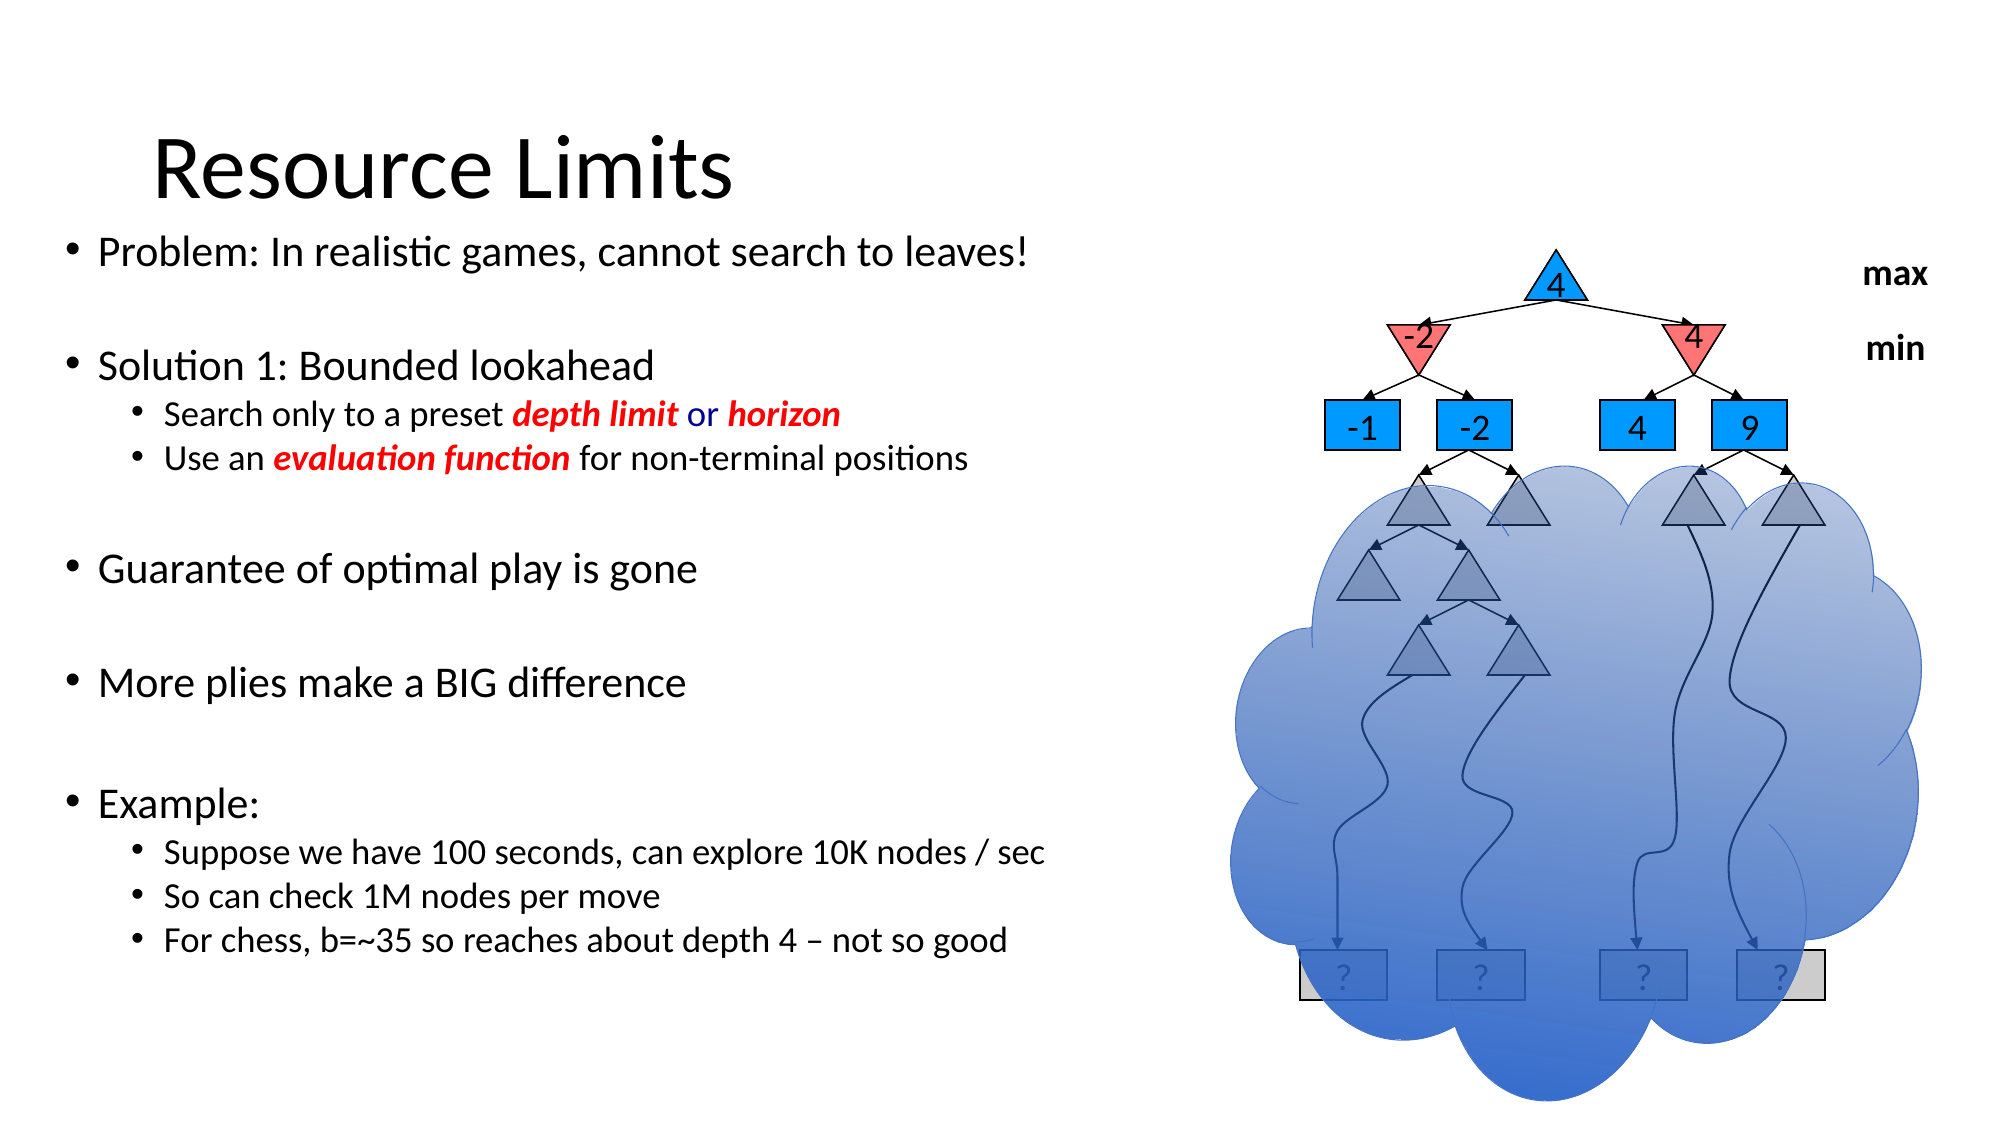

# Resource Limits
Problem: In realistic games, cannot search to leaves!

Solution 1: Bounded lookahead
Search only to a preset depth limit or horizon
Use an evaluation function for non-terminal positions

Guarantee of optimal play is gone

More plies make a BIG difference

Example:
Suppose we have 100 seconds, can explore 10K nodes / sec
So can check 1M nodes per move
For chess, b=~35 so reaches about depth 4 – not so good

max

4
min

-2

4
-1

-2
4

9

?
?
?
?